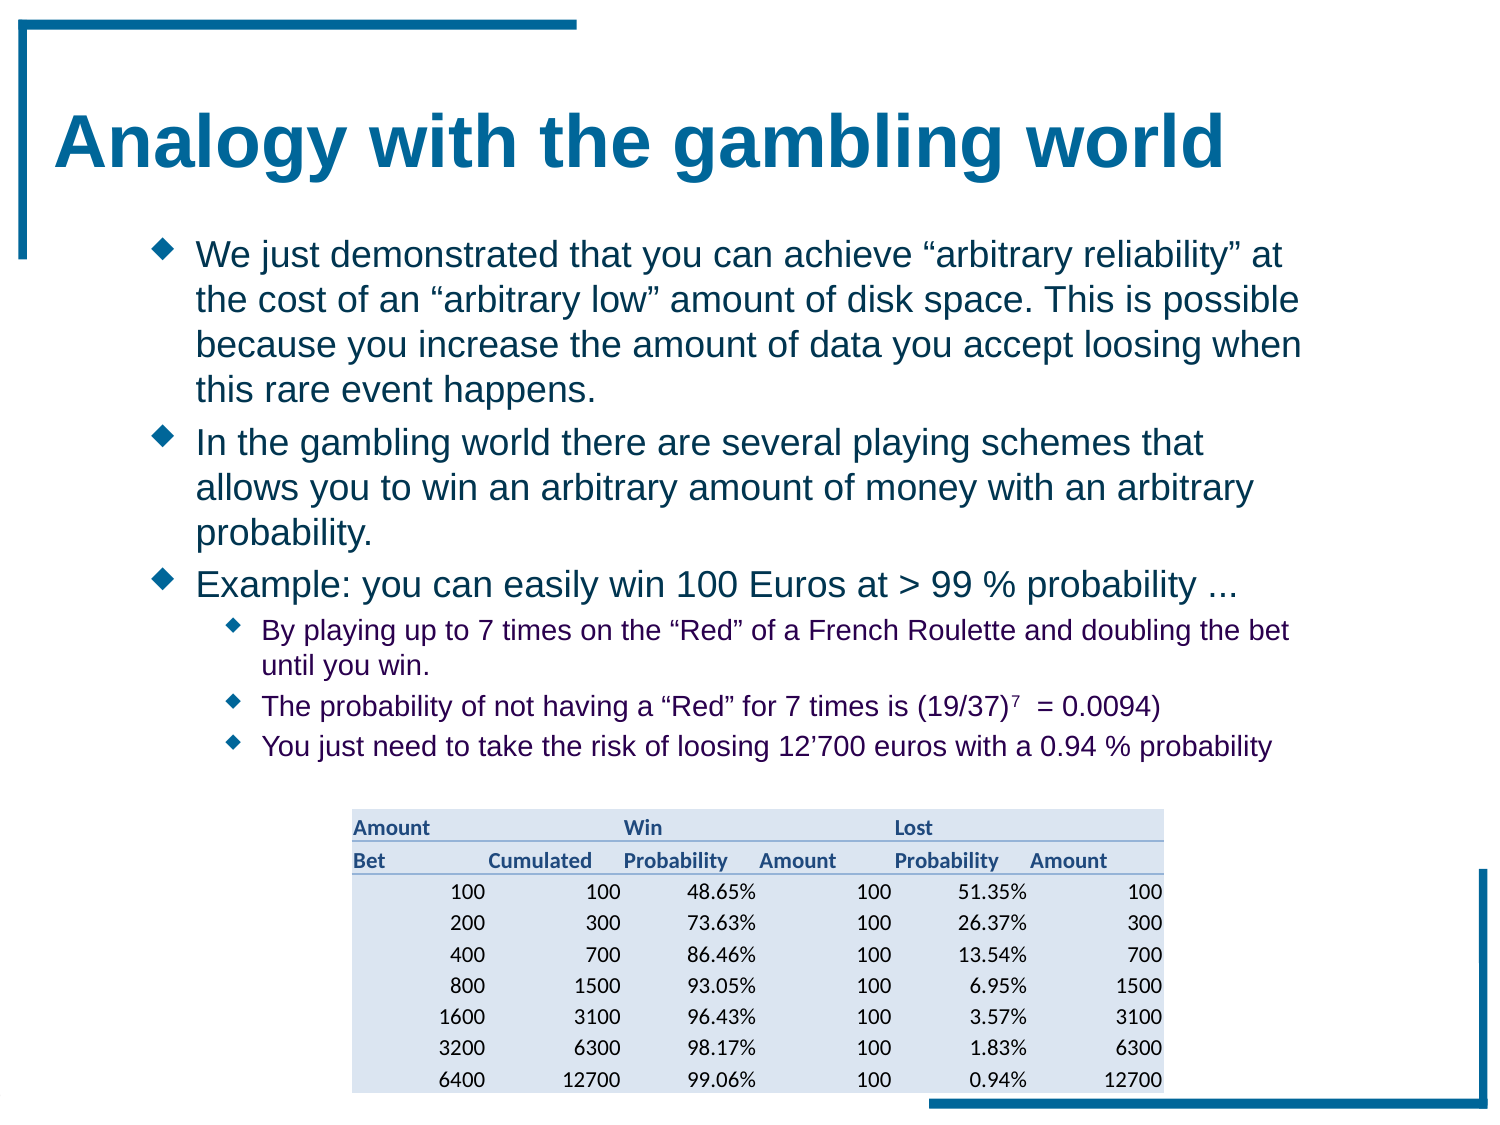

# Analogy with the gambling world
We just demonstrated that you can achieve “arbitrary reliability” at the cost of an “arbitrary low” amount of disk space. This is possible because you increase the amount of data you accept loosing when this rare event happens.
In the gambling world there are several playing schemes that allows you to win an arbitrary amount of money with an arbitrary probability.
Example: you can easily win 100 Euros at > 99 % probability ...
By playing up to 7 times on the “Red” of a French Roulette and doubling the bet until you win.
The probability of not having a “Red” for 7 times is (19/37)7  = 0.0094)
You just need to take the risk of loosing 12’700 euros with a 0.94 % probability

| Amount |  | Win |  | Lost |  |
| --- | --- | --- | --- | --- | --- |
| Bet | Cumulated | Probability | Amount | Probability | Amount |
| 100 | 100 | 48.65% | 100 | 51.35% | 100 |
| 200 | 300 | 73.63% | 100 | 26.37% | 300 |
| 400 | 700 | 86.46% | 100 | 13.54% | 700 |
| 800 | 1500 | 93.05% | 100 | 6.95% | 1500 |
| 1600 | 3100 | 96.43% | 100 | 3.57% | 3100 |
| 3200 | 6300 | 98.17% | 100 | 1.83% | 6300 |
| 6400 | 12700 | 99.06% | 100 | 0.94% | 12700 |